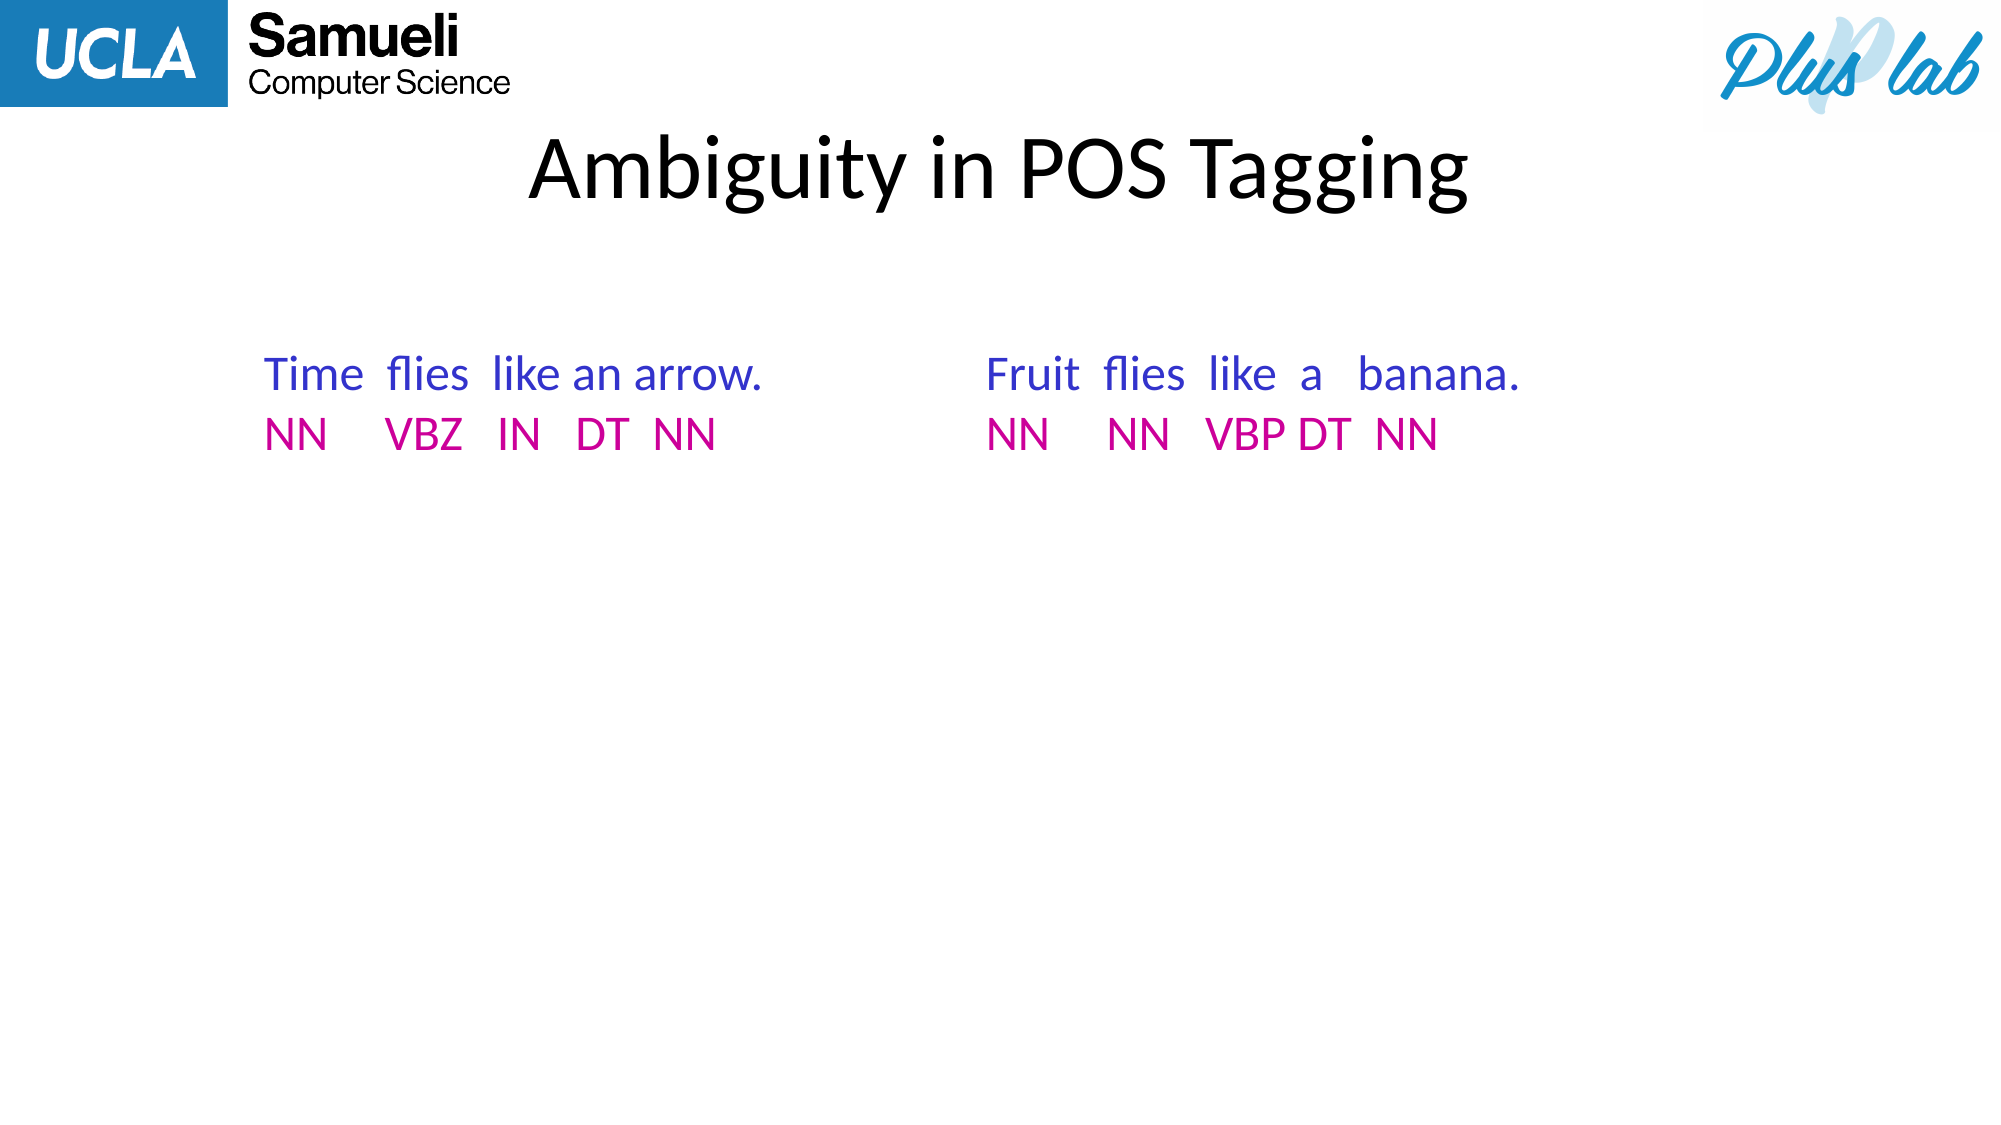

# Ambiguity in POS Tagging
Fruit  flies  like  a   banana.
NN     NN   VBP DT  NN
Time  flies  like an arrow.
NN     VBZ   IN   DT  NN